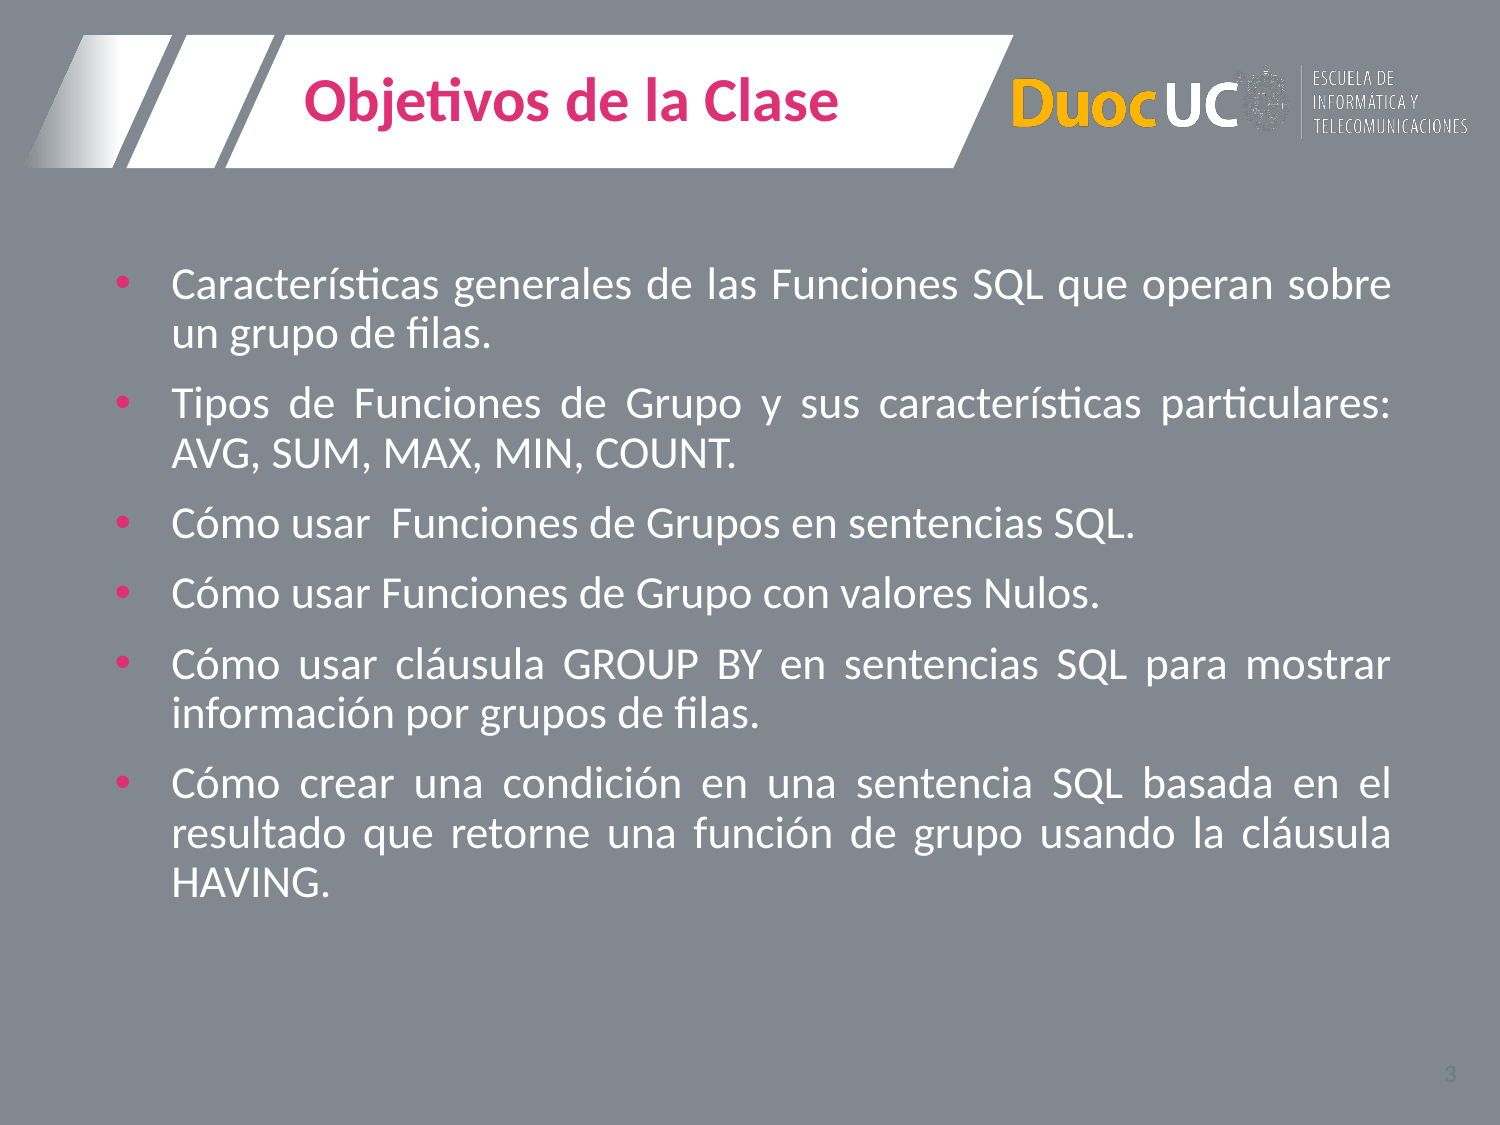

# Objetivos de la Clase
Características generales de las Funciones SQL que operan sobre un grupo de filas.
Tipos de Funciones de Grupo y sus características particulares: AVG, SUM, MAX, MIN, COUNT.
Cómo usar  Funciones de Grupos en sentencias SQL.
Cómo usar Funciones de Grupo con valores Nulos.
Cómo usar cláusula GROUP BY en sentencias SQL para mostrar información por grupos de filas.
Cómo crear una condición en una sentencia SQL basada en el resultado que retorne una función de grupo usando la cláusula HAVING.

3